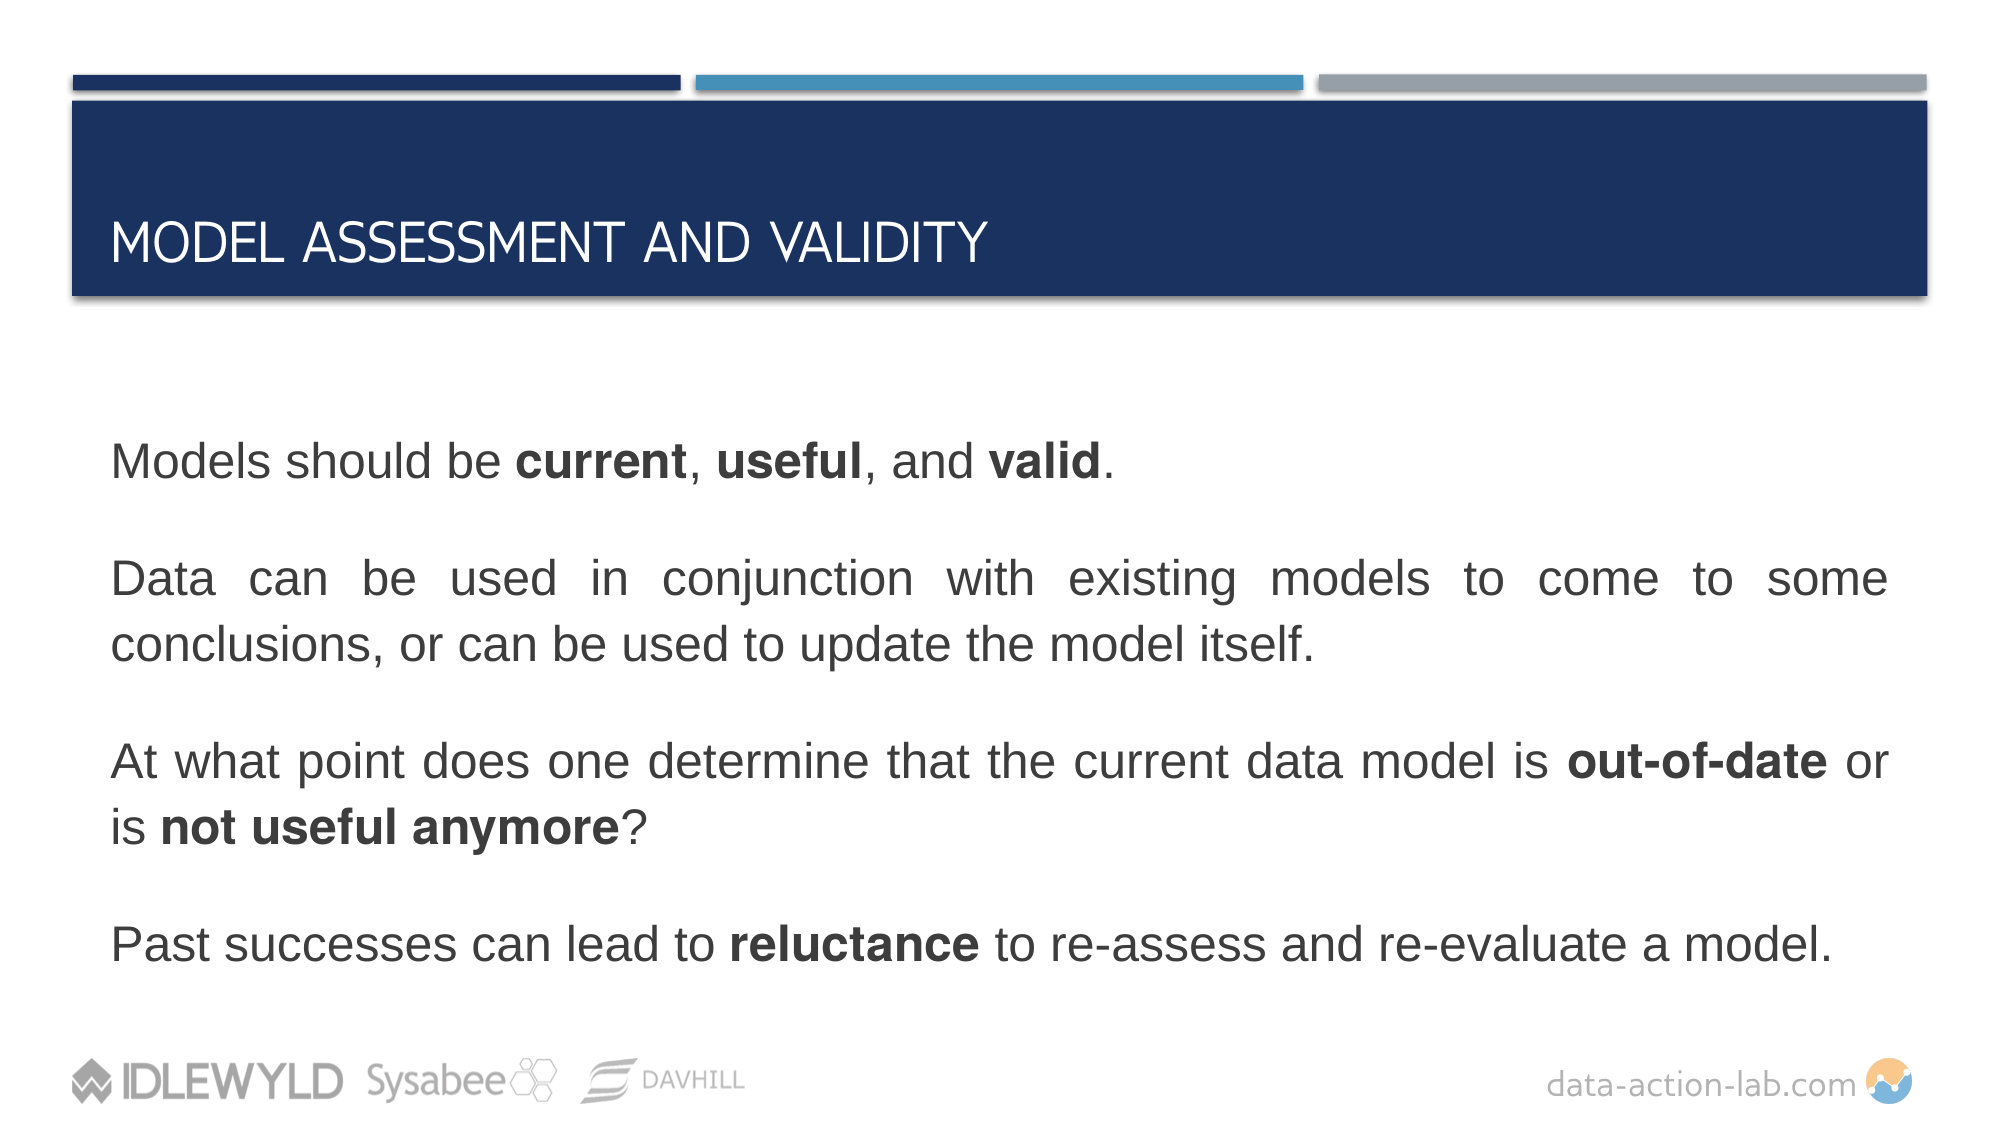

# Model Assessment and Validity
Models should be current, useful, and valid.

Data can be used in conjunction with existing models to come to some conclusions, or can be used to update the model itself.

At what point does one determine that the current data model is out-of-date or is not useful anymore?

Past successes can lead to reluctance to re-assess and re-evaluate a model.